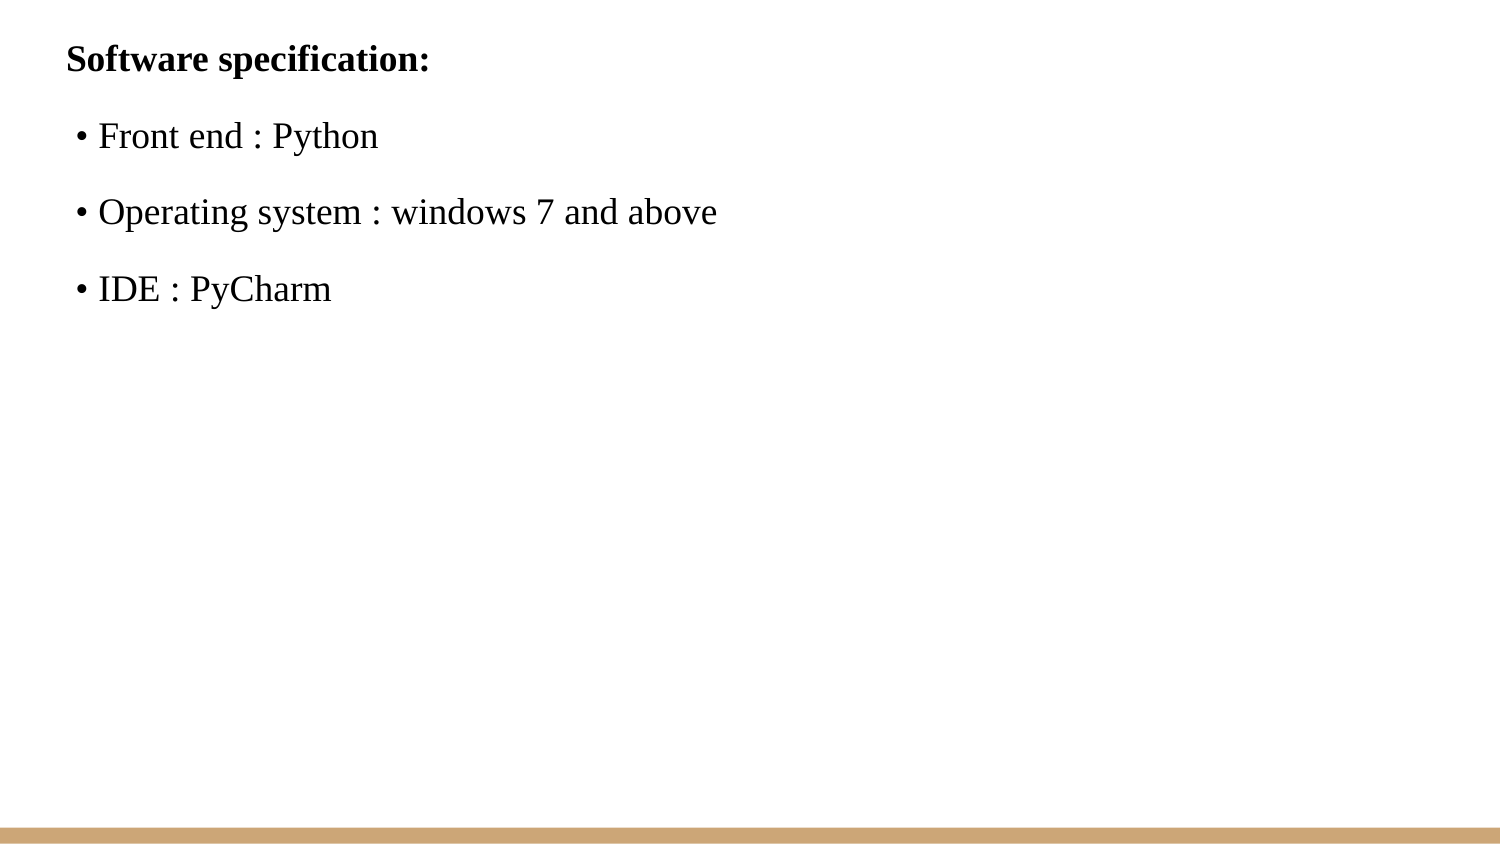

Software specification:
 • Front end : Python
 • Operating system : windows 7 and above
 • IDE : PyCharm